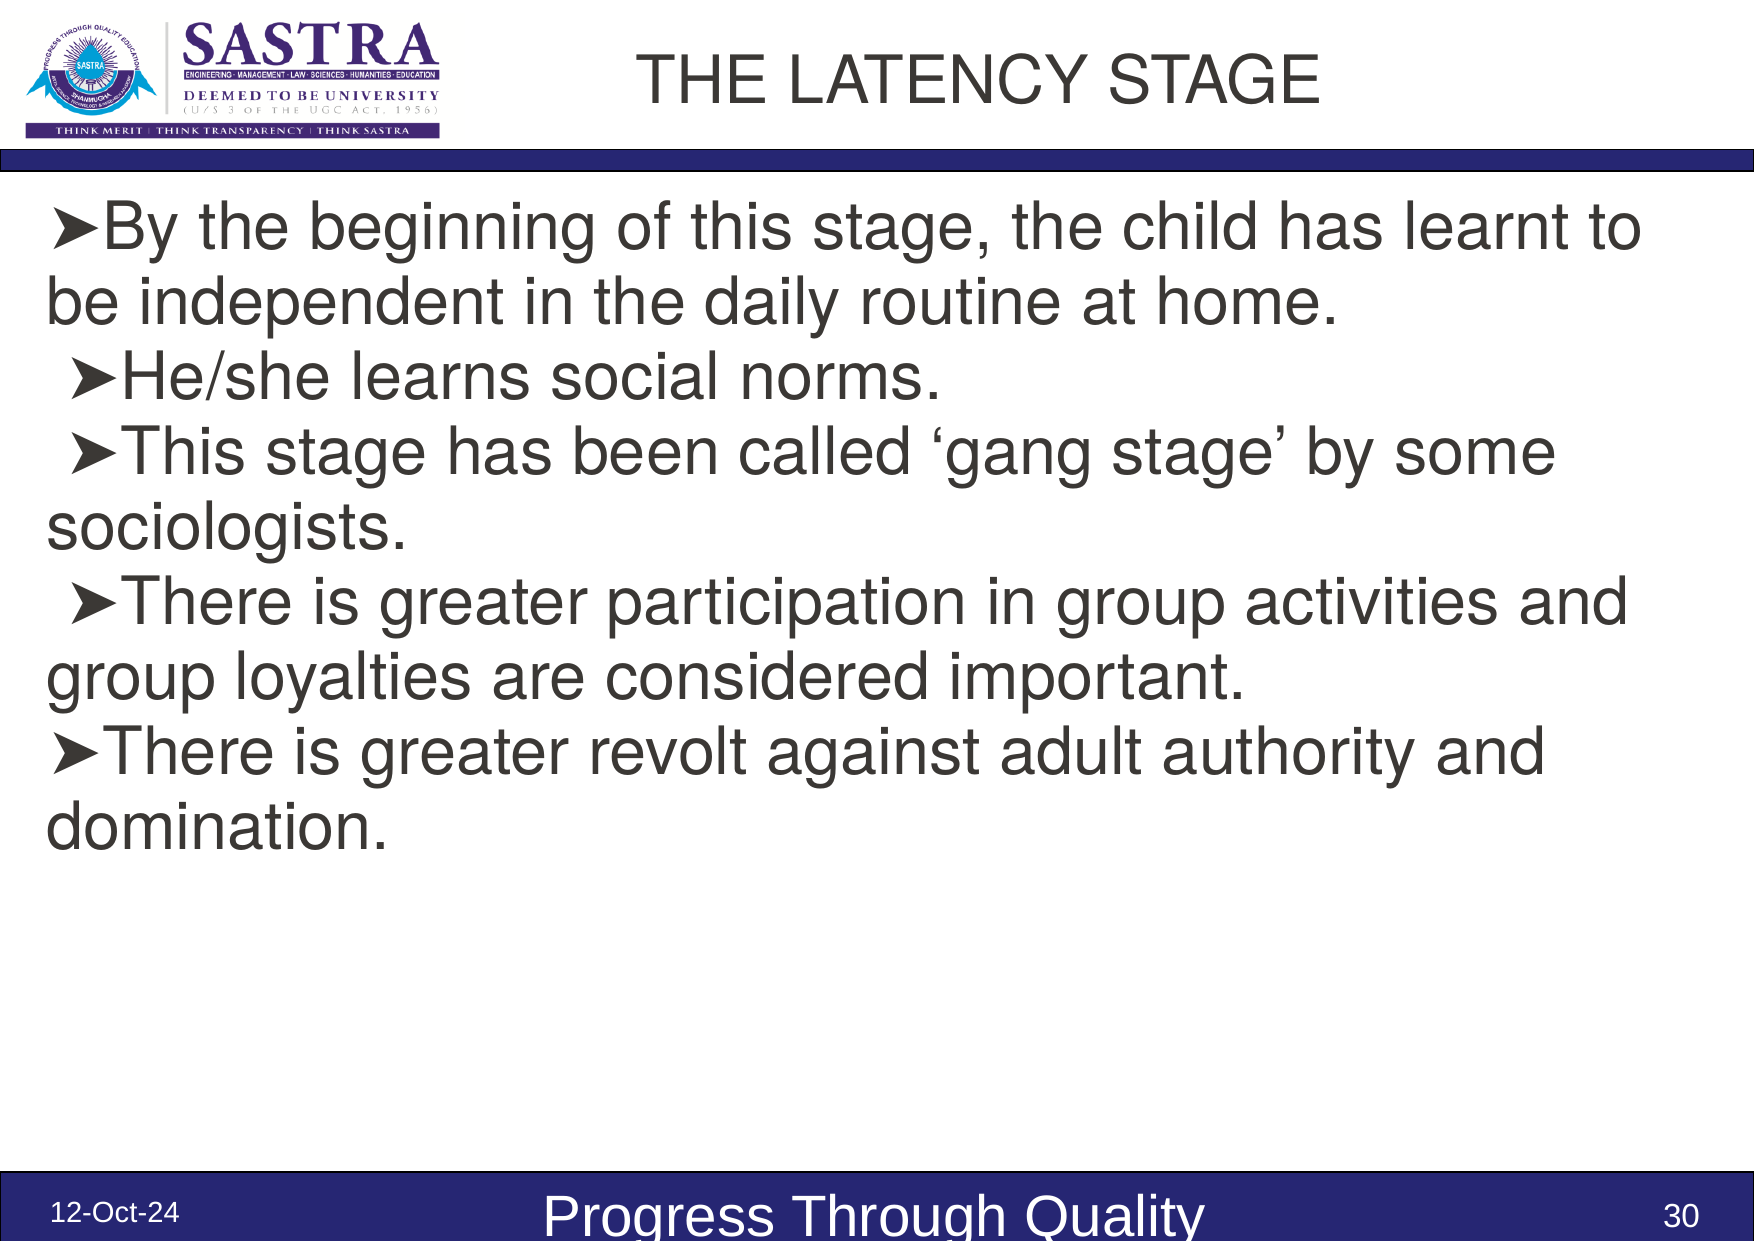

# THE LATENCY STAGE
➤By the beginning of this stage, the child has learnt to be independent in the daily routine at home.
 ➤He/she learns social norms.
 ➤This stage has been called ‘gang stage’ by some sociologists.
 ➤There is greater participation in group activities and group loyalties are considered important.
➤There is greater revolt against adult authority and domination.
12-Oct-24
30